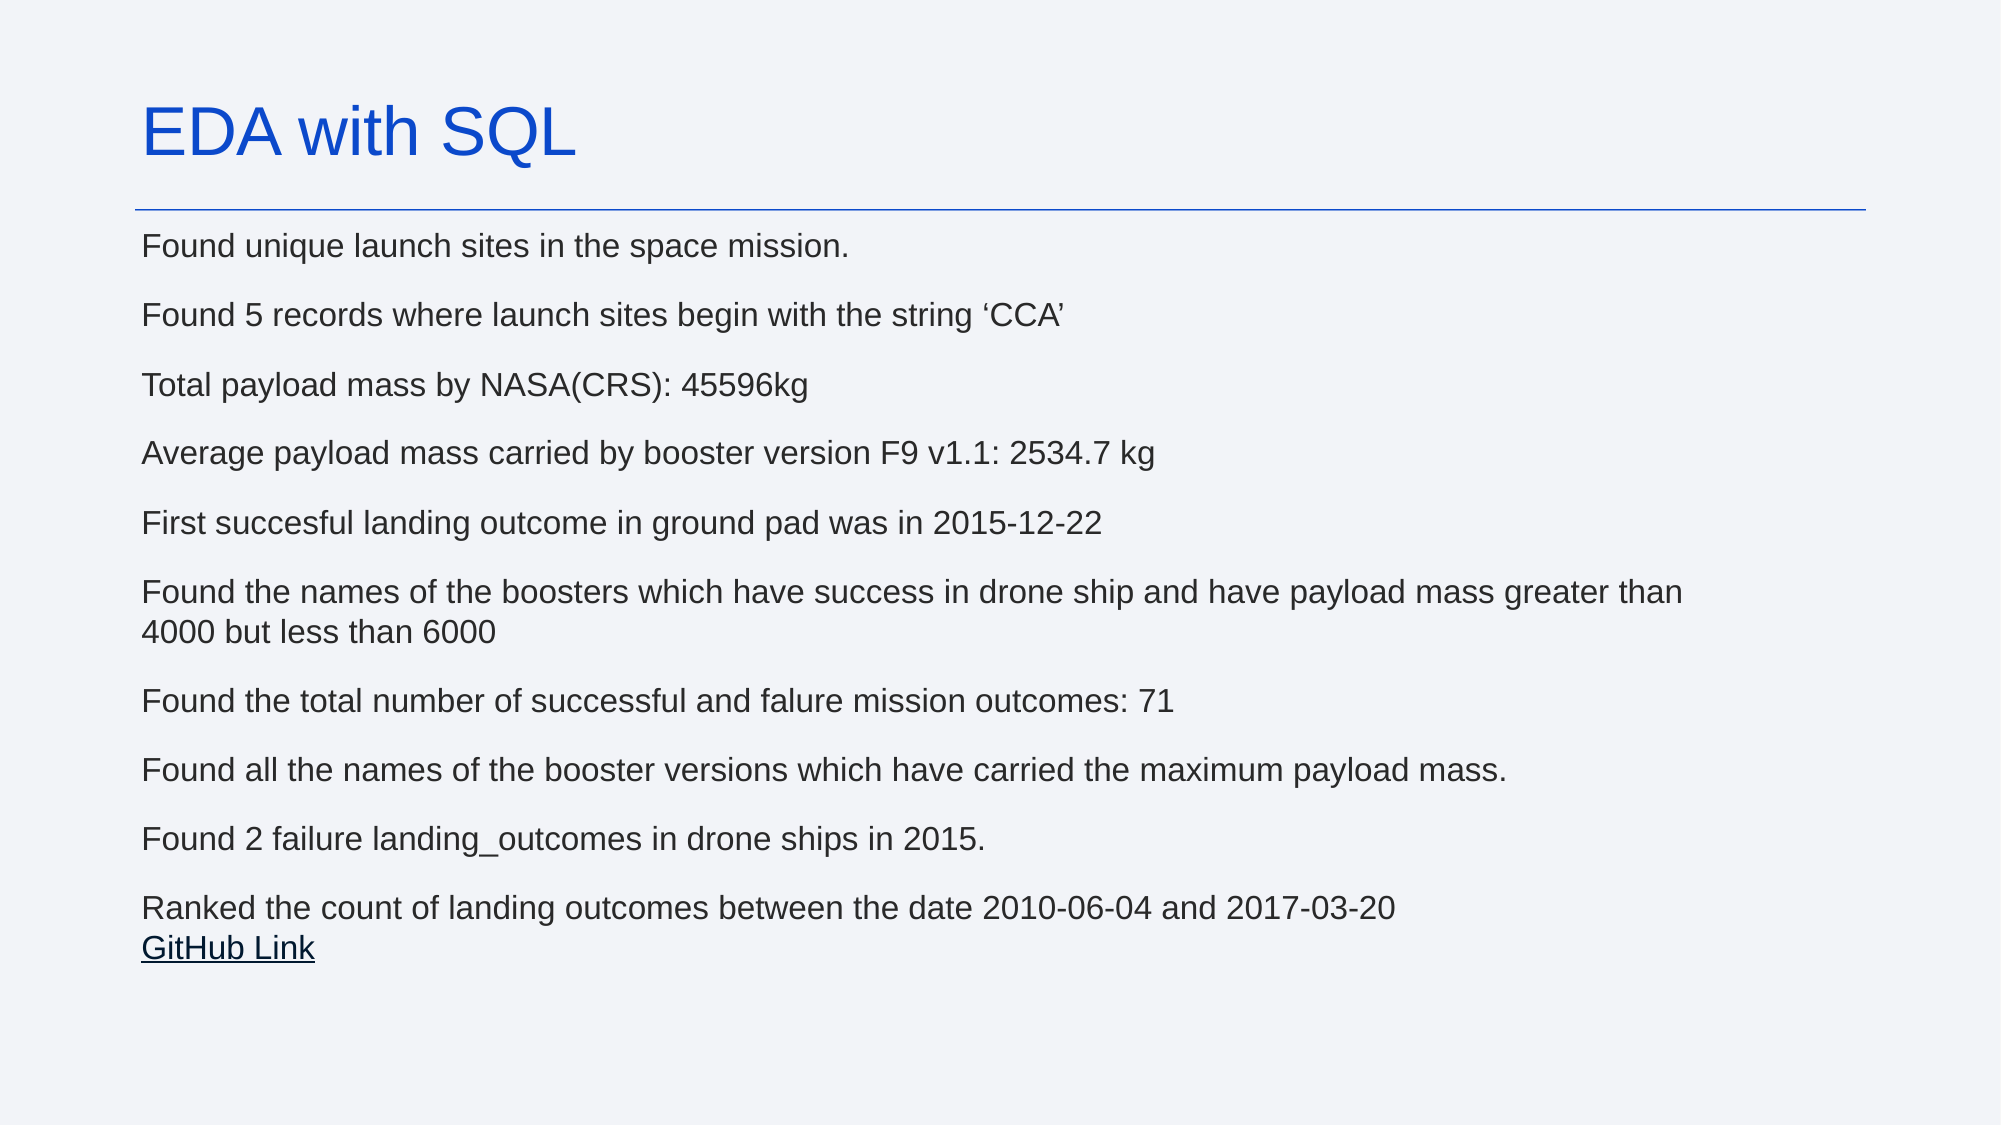

EDA with SQL
Found unique launch sites in the space mission.
Found 5 records where launch sites begin with the string ‘CCA’
Total payload mass by NASA(CRS): 45596kg
Average payload mass carried by booster version F9 v1.1: 2534.7 kg
First succesful landing outcome in ground pad was in 2015-12-22
Found the names of the boosters which have success in drone ship and have payload mass greater than 4000 but less than 6000
Found the total number of successful and falure mission outcomes: 71
Found all the names of the booster versions which have carried the maximum payload mass.
Found 2 failure landing_outcomes in drone ships in 2015.
Ranked the count of landing outcomes between the date 2010-06-04 and 2017-03-20
GitHub Link

11